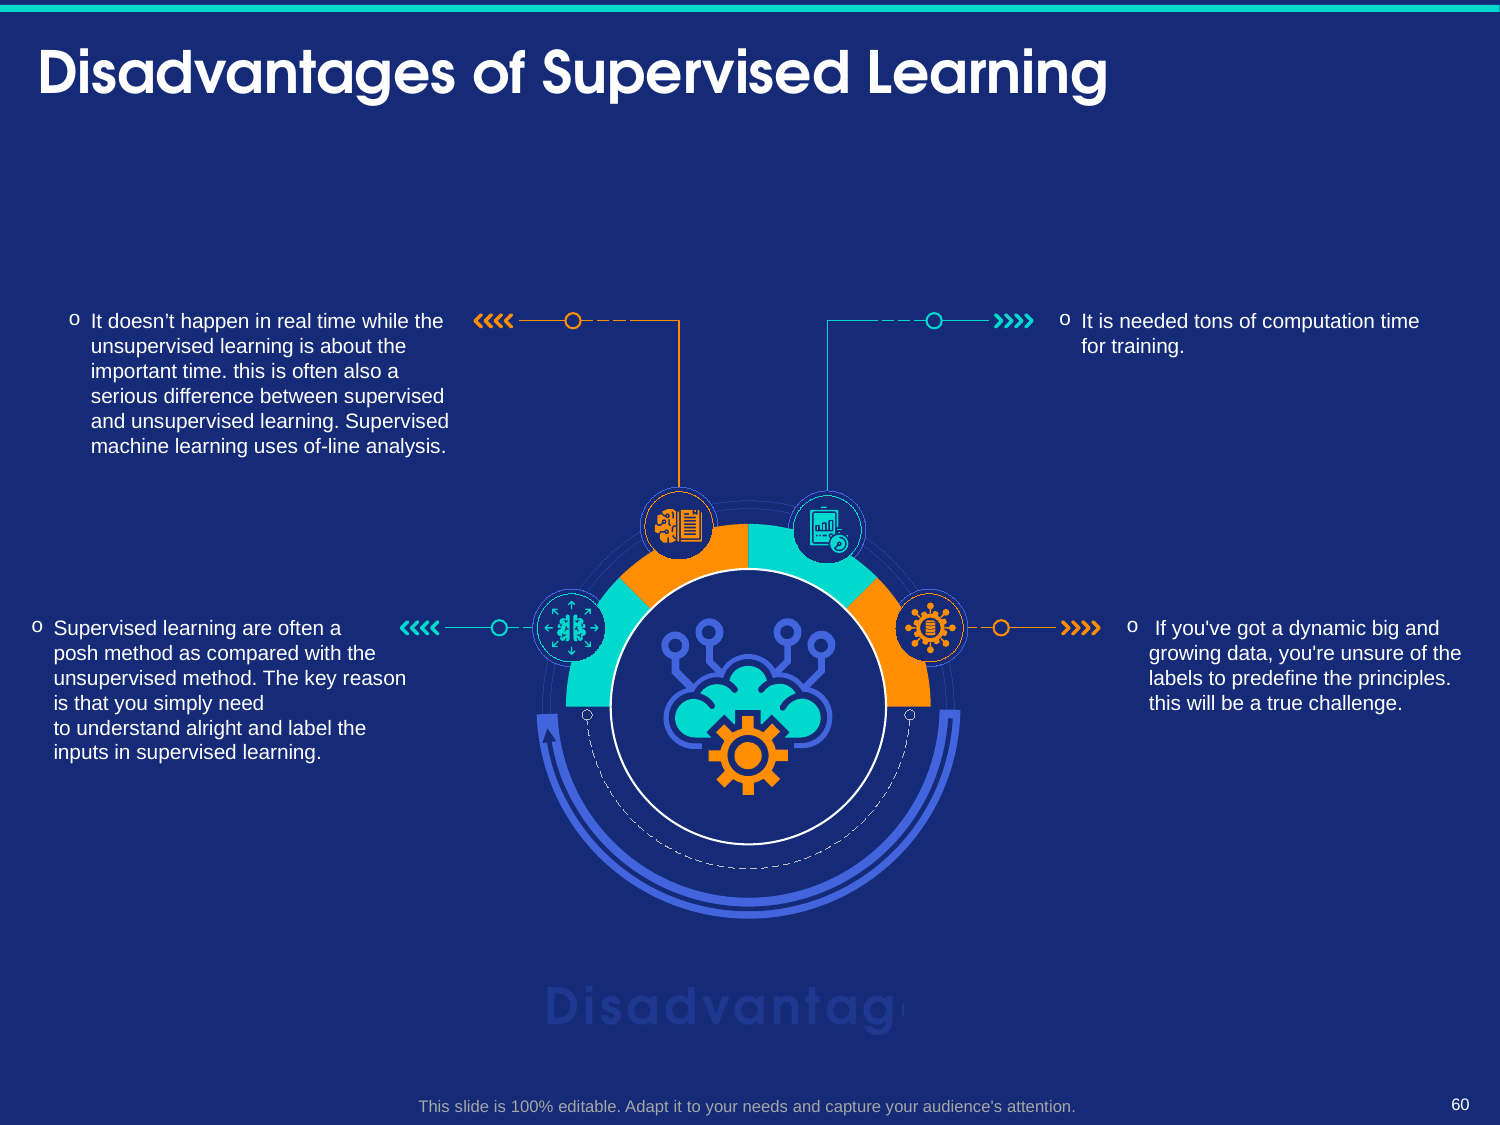

# Disadvantages of Supervised Learning
It doesn’t happen in real time while the unsupervised learning is about the important time. this is often also a serious difference between supervised and unsupervised learning. Supervised machine learning uses of-line analysis.
It is needed tons of computation time for training.
 If you've got a dynamic big and growing data, you're unsure of the labels to predefine the principles. this will be a true challenge.
Supervised learning are often a posh method as compared with the unsupervised method. The key reason is that you simply need to understand alright and label the inputs in supervised learning.

Disadvantages
60
This slide is 100% editable. Adapt it to your needs and capture your audience's attention.